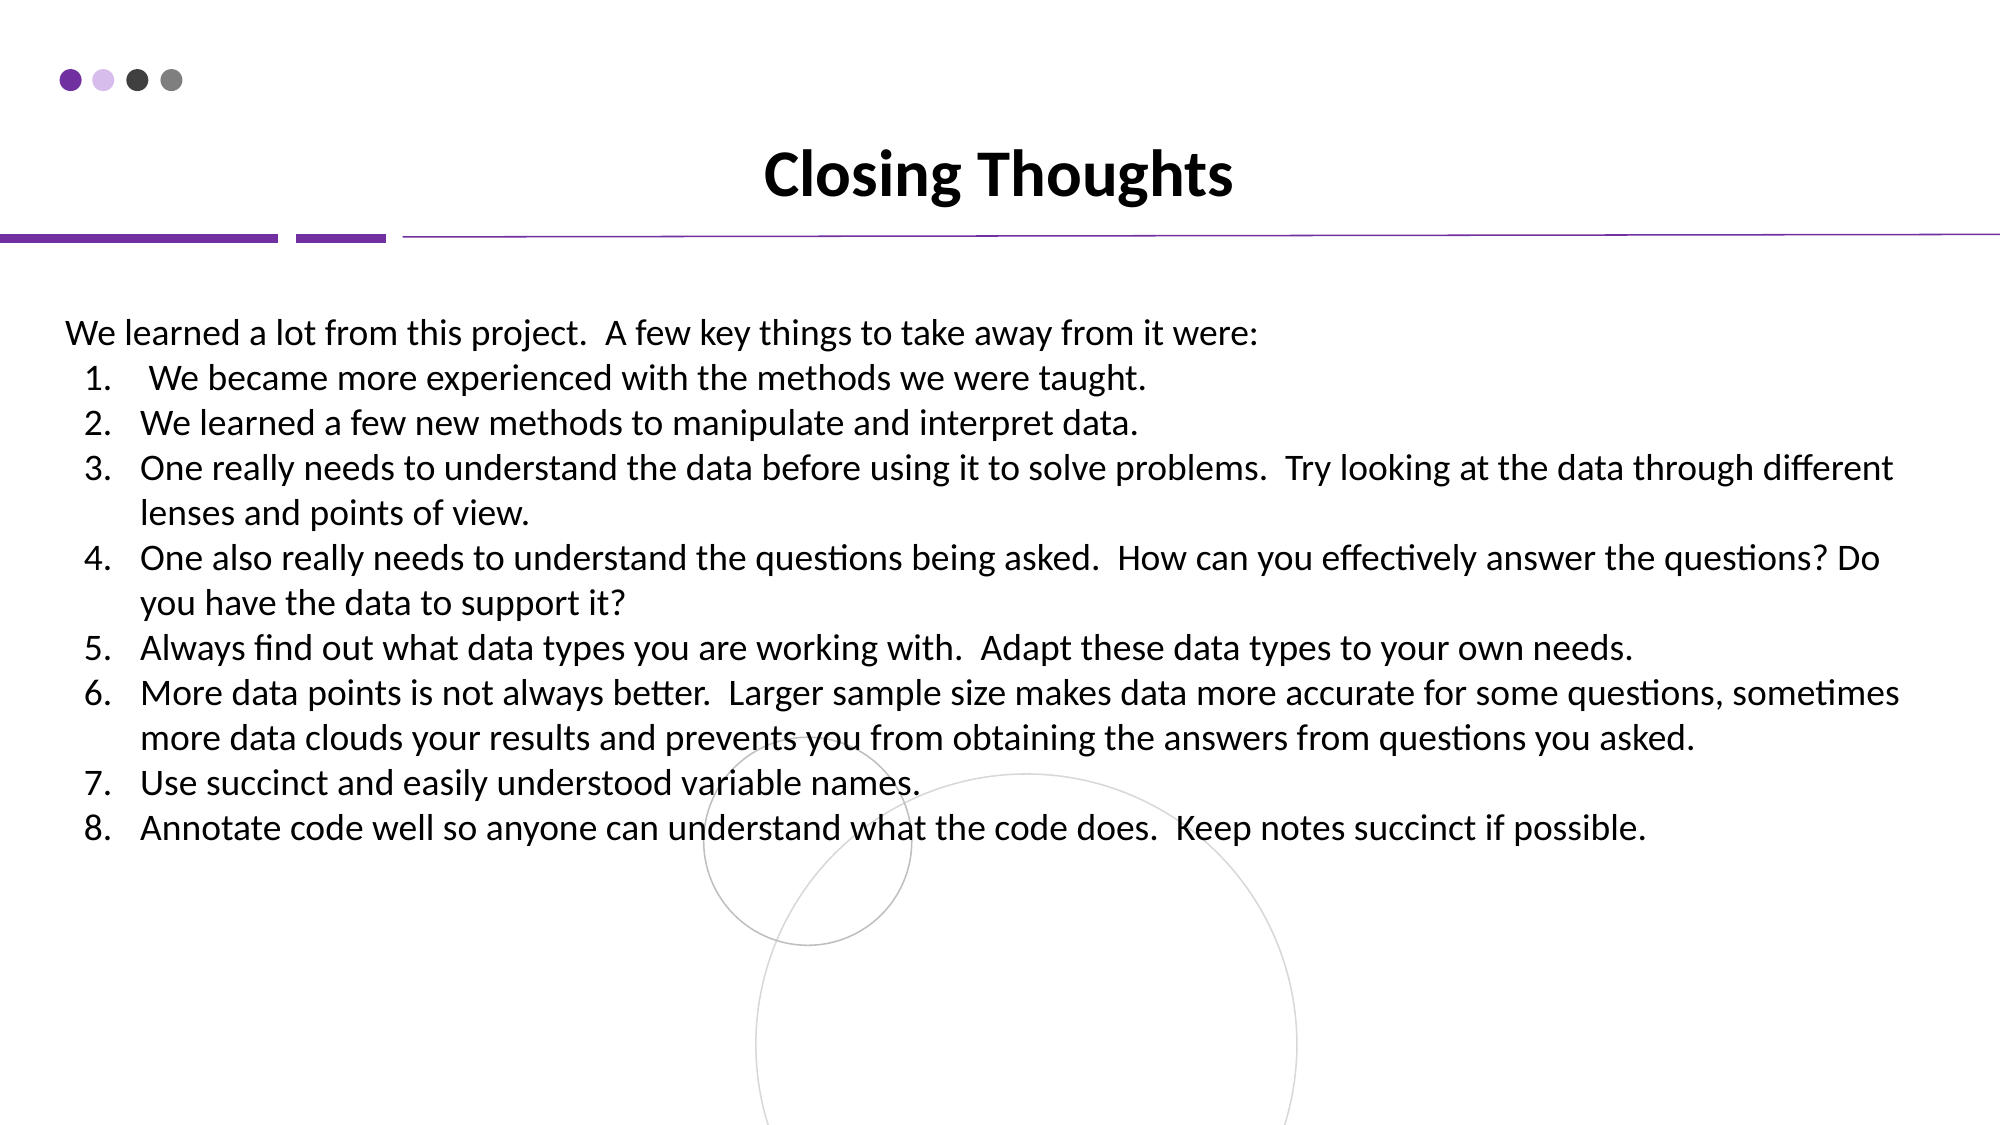

# Closing Thoughts
We learned a lot from this project.  A few key things to take away from it were:
 We became more experienced with the methods we were taught.
We learned a few new methods to manipulate and interpret data.
One really needs to understand the data before using it to solve problems.  Try looking at the data through different lenses and points of view.
One also really needs to understand the questions being asked.  How can you effectively answer the questions? Do you have the data to support it?
Always find out what data types you are working with.  Adapt these data types to your own needs.
More data points is not always better.  Larger sample size makes data more accurate for some questions, sometimes more data clouds your results and prevents you from obtaining the answers from questions you asked.
Use succinct and easily understood variable names.
Annotate code well so anyone can understand what the code does.  Keep notes succinct if possible.